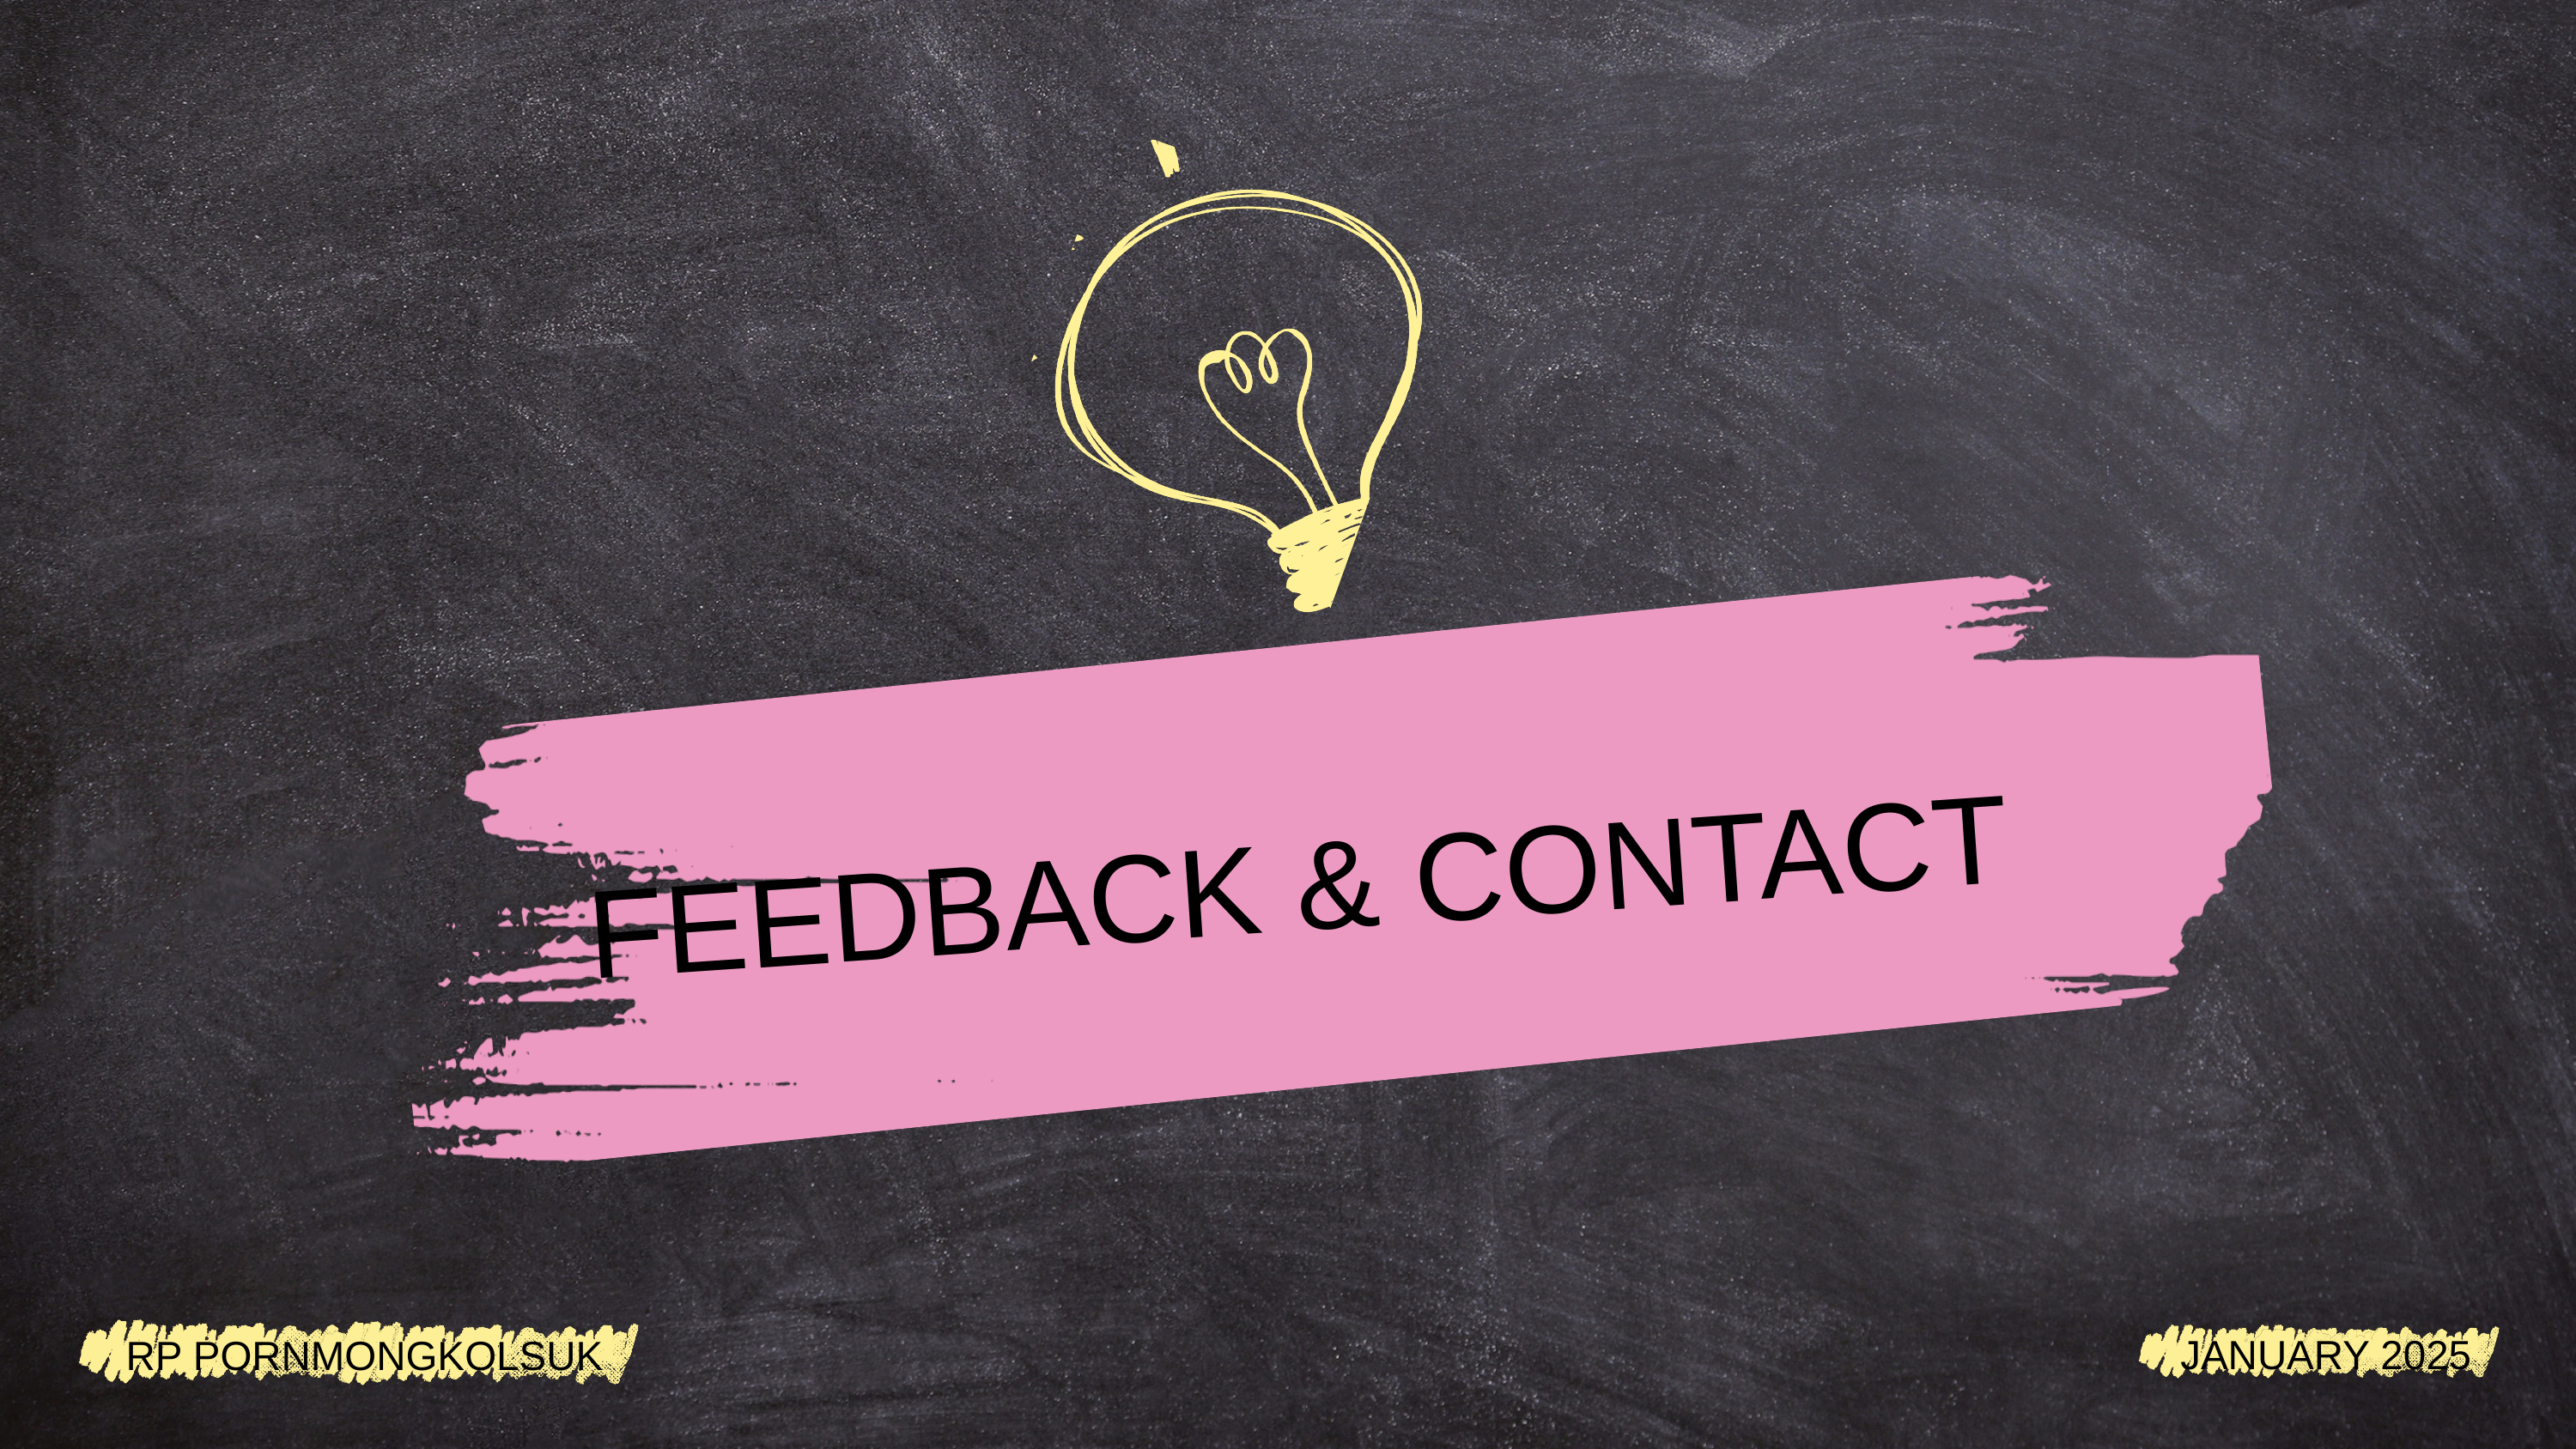

FEEDBACK & CONTACT

RP PORNMONGKOLSUK
JANUARY 2025